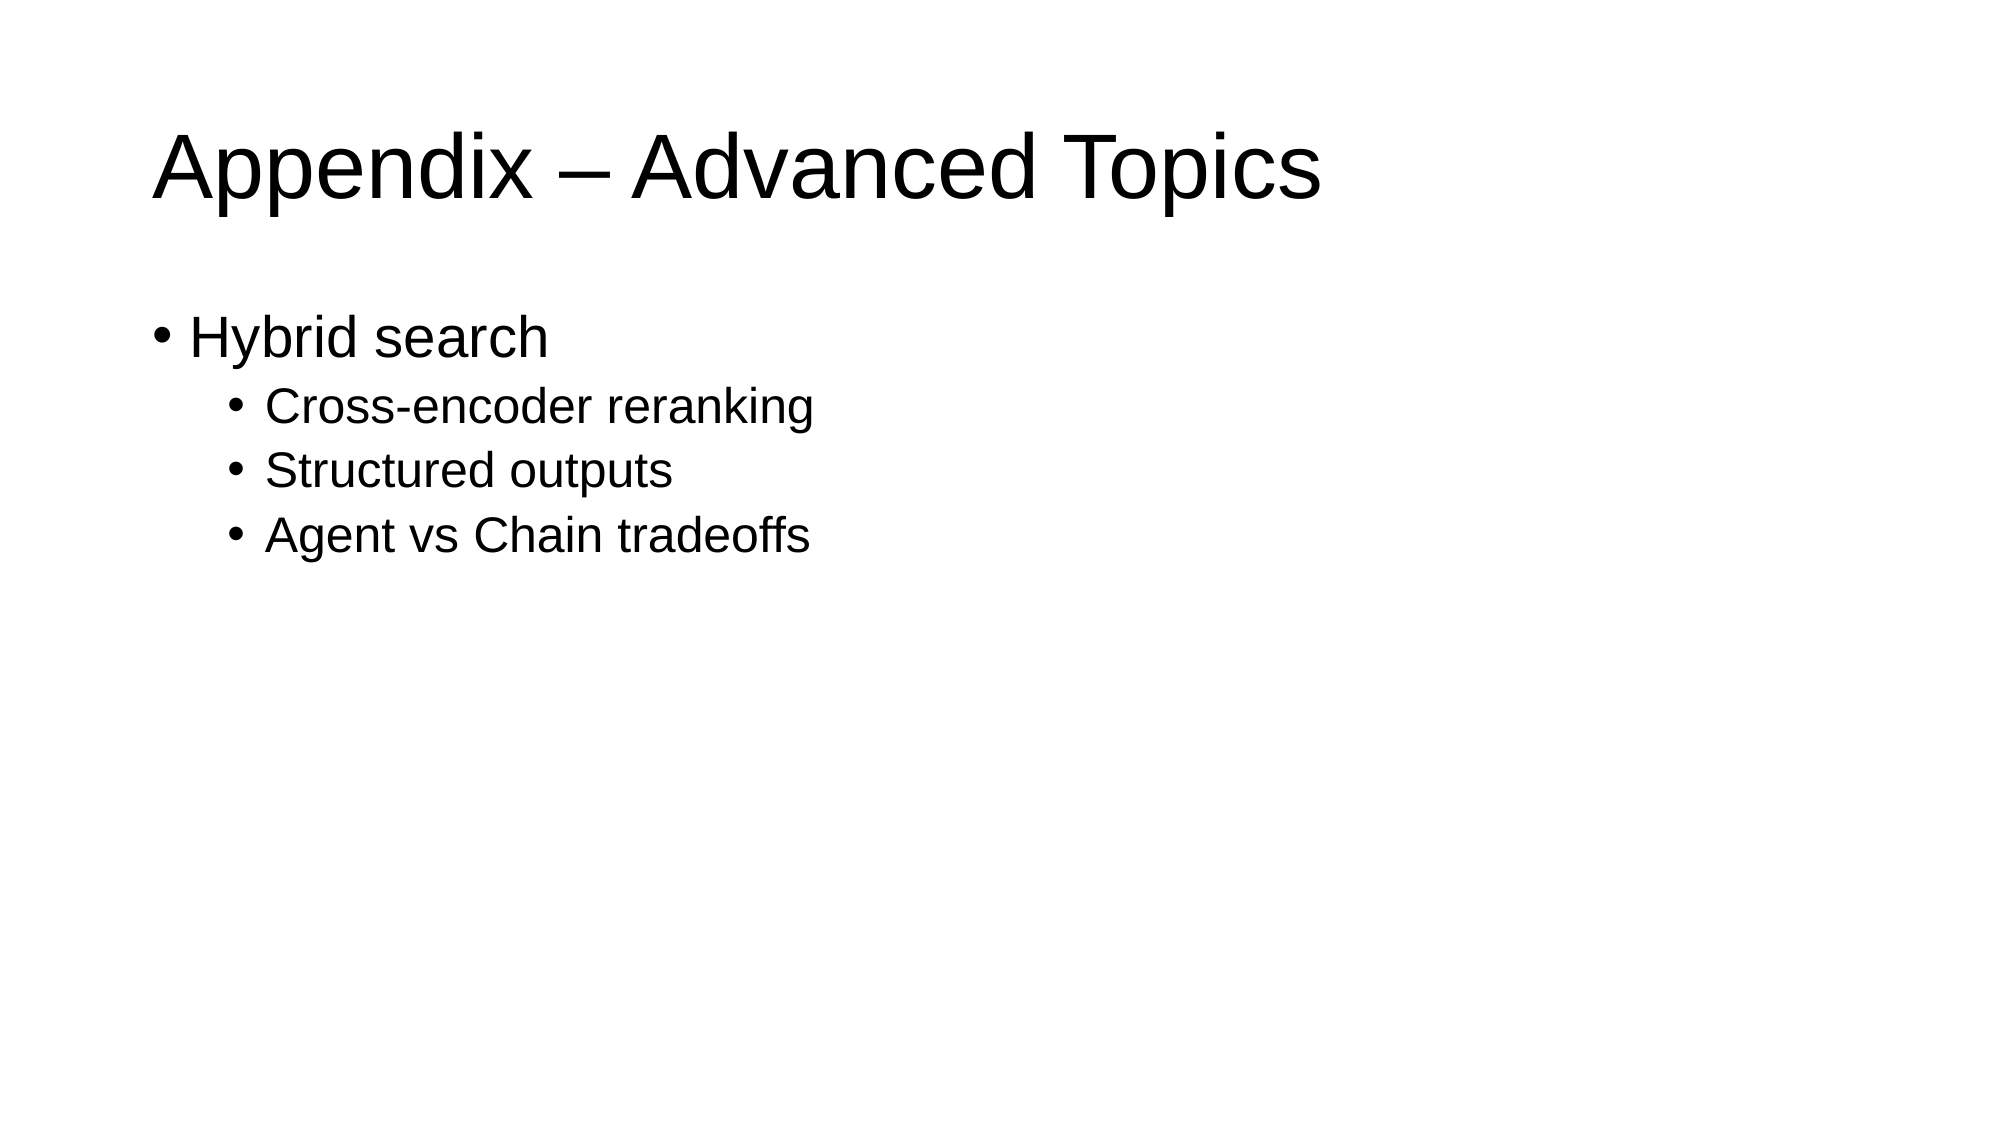

# Appendix – Advanced Topics
Hybrid search
Cross-encoder reranking
Structured outputs
Agent vs Chain tradeoffs